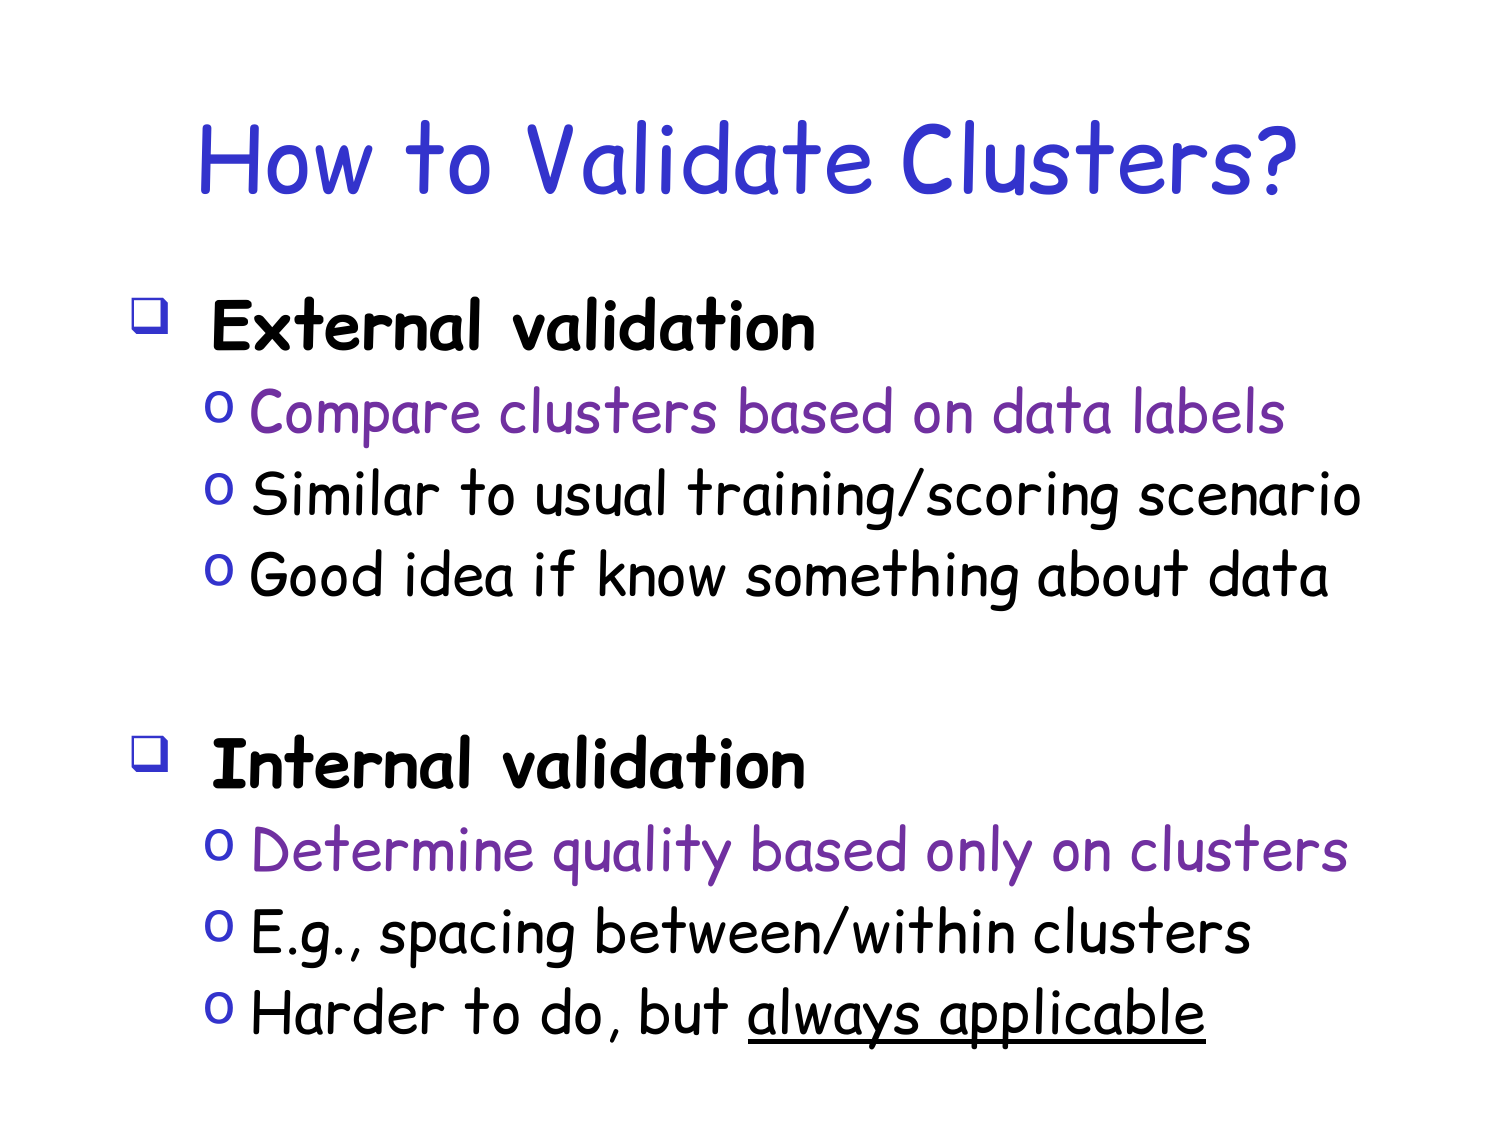

# How to Validate Clusters?
External validation
Compare clusters based on data labels
Similar to usual training/scoring scenario
Good idea if know something about data

Internal validation
Determine quality based only on clusters
E.g., spacing between/within clusters
Harder to do, but always applicable